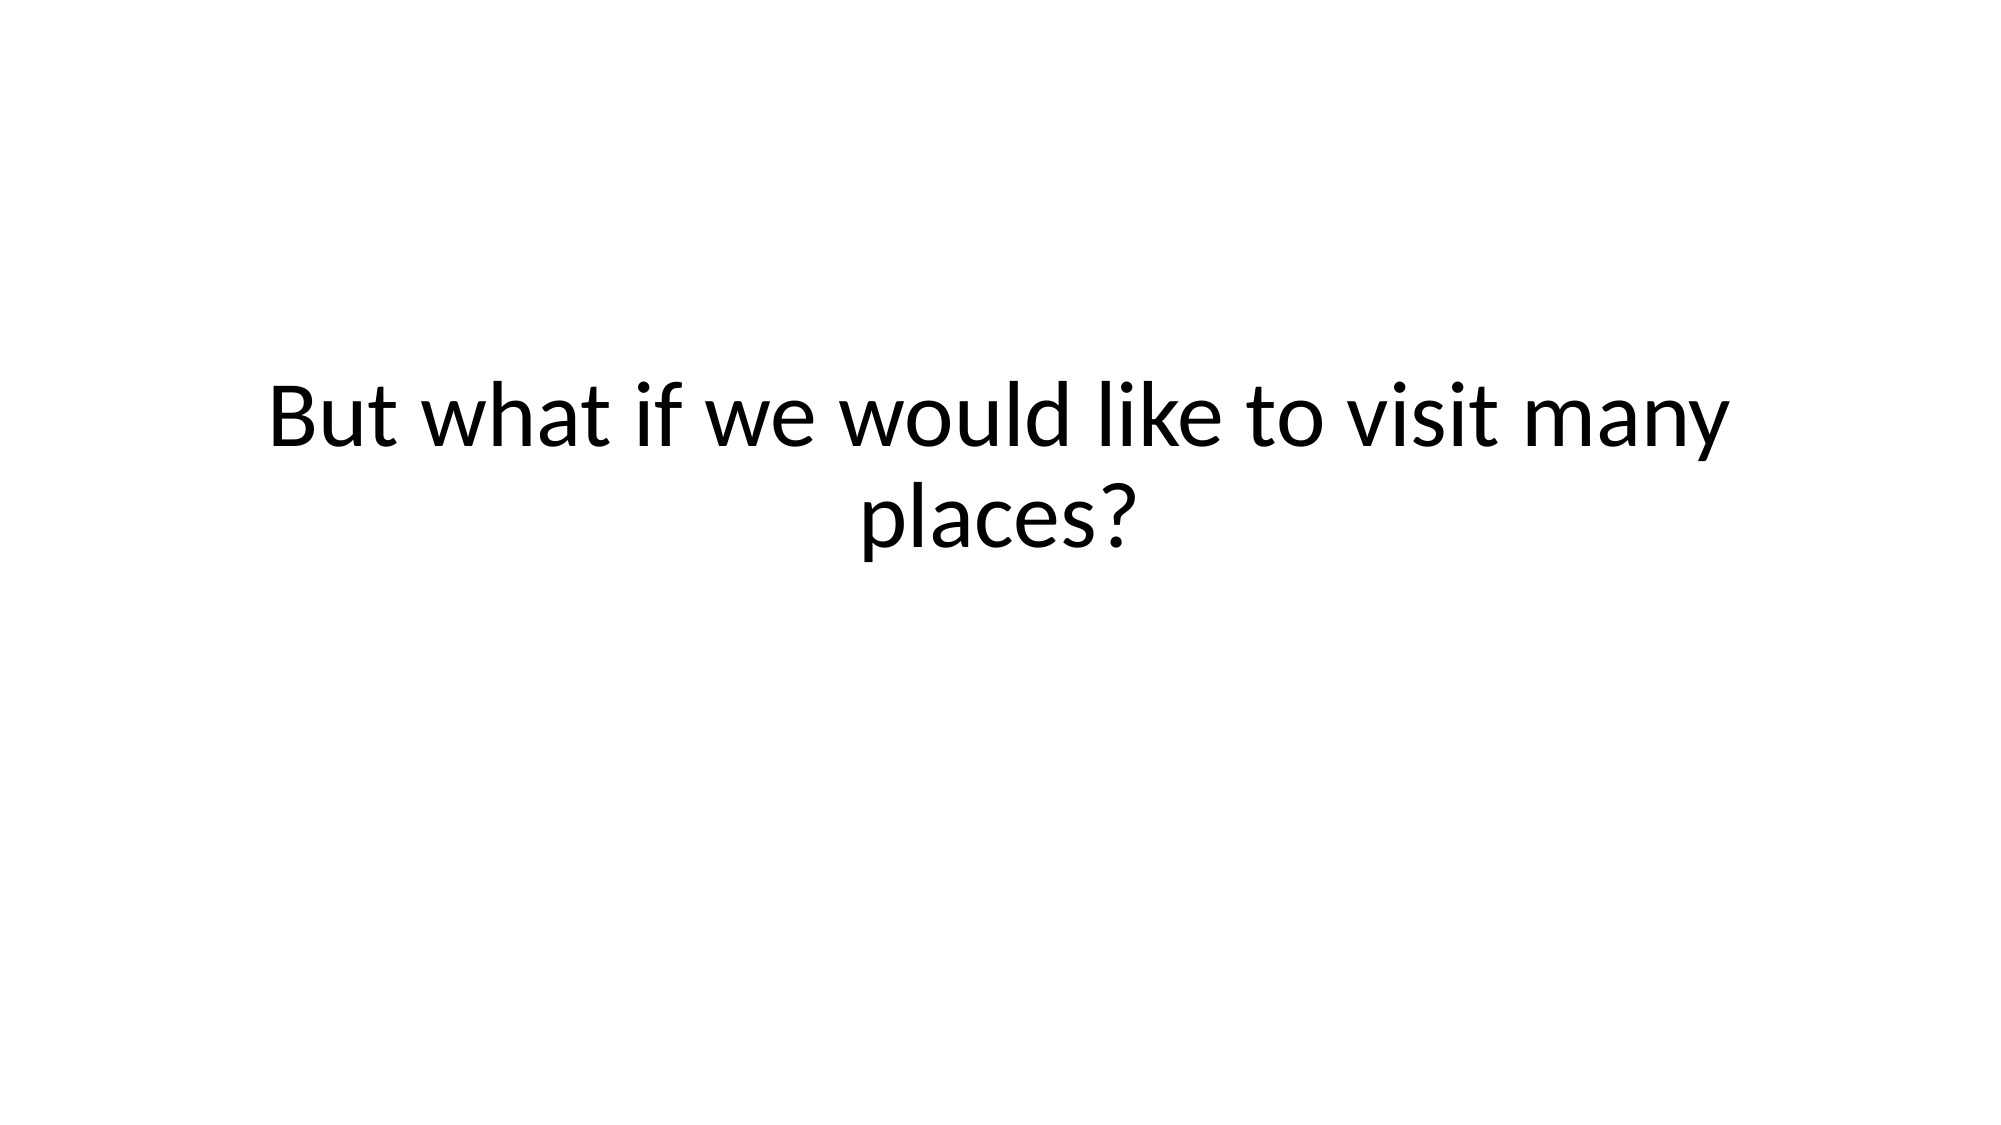

# But what if we would like to visit many places?